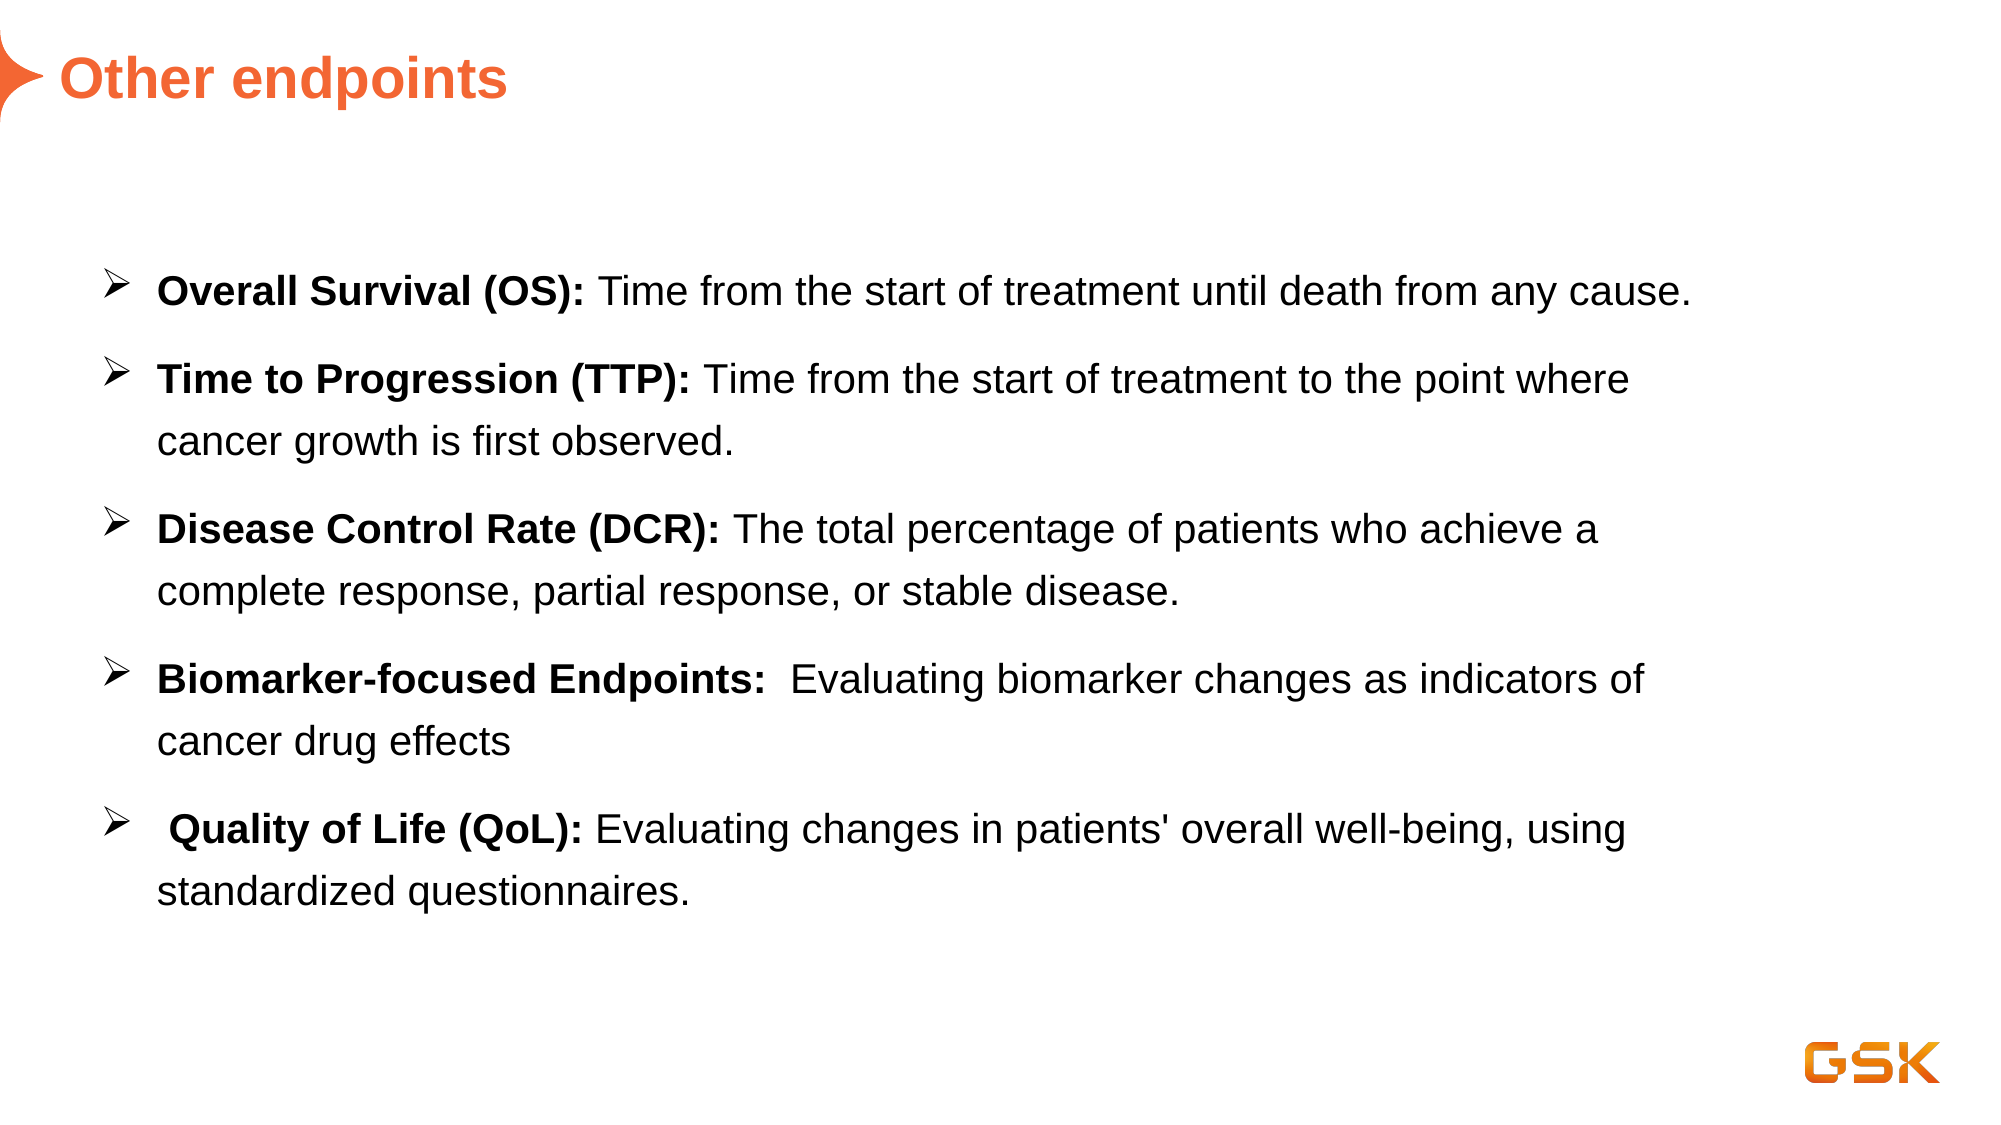

# Other endpoints
Overall Survival (OS): Time from the start of treatment until death from any cause.
Time to Progression (TTP): Time from the start of treatment to the point where cancer growth is first observed.
Disease Control Rate (DCR): The total percentage of patients who achieve a complete response, partial response, or stable disease.
Biomarker-focused Endpoints:  Evaluating biomarker changes as indicators of cancer drug effects
 Quality of Life (QoL): Evaluating changes in patients' overall well-being, using standardized questionnaires.